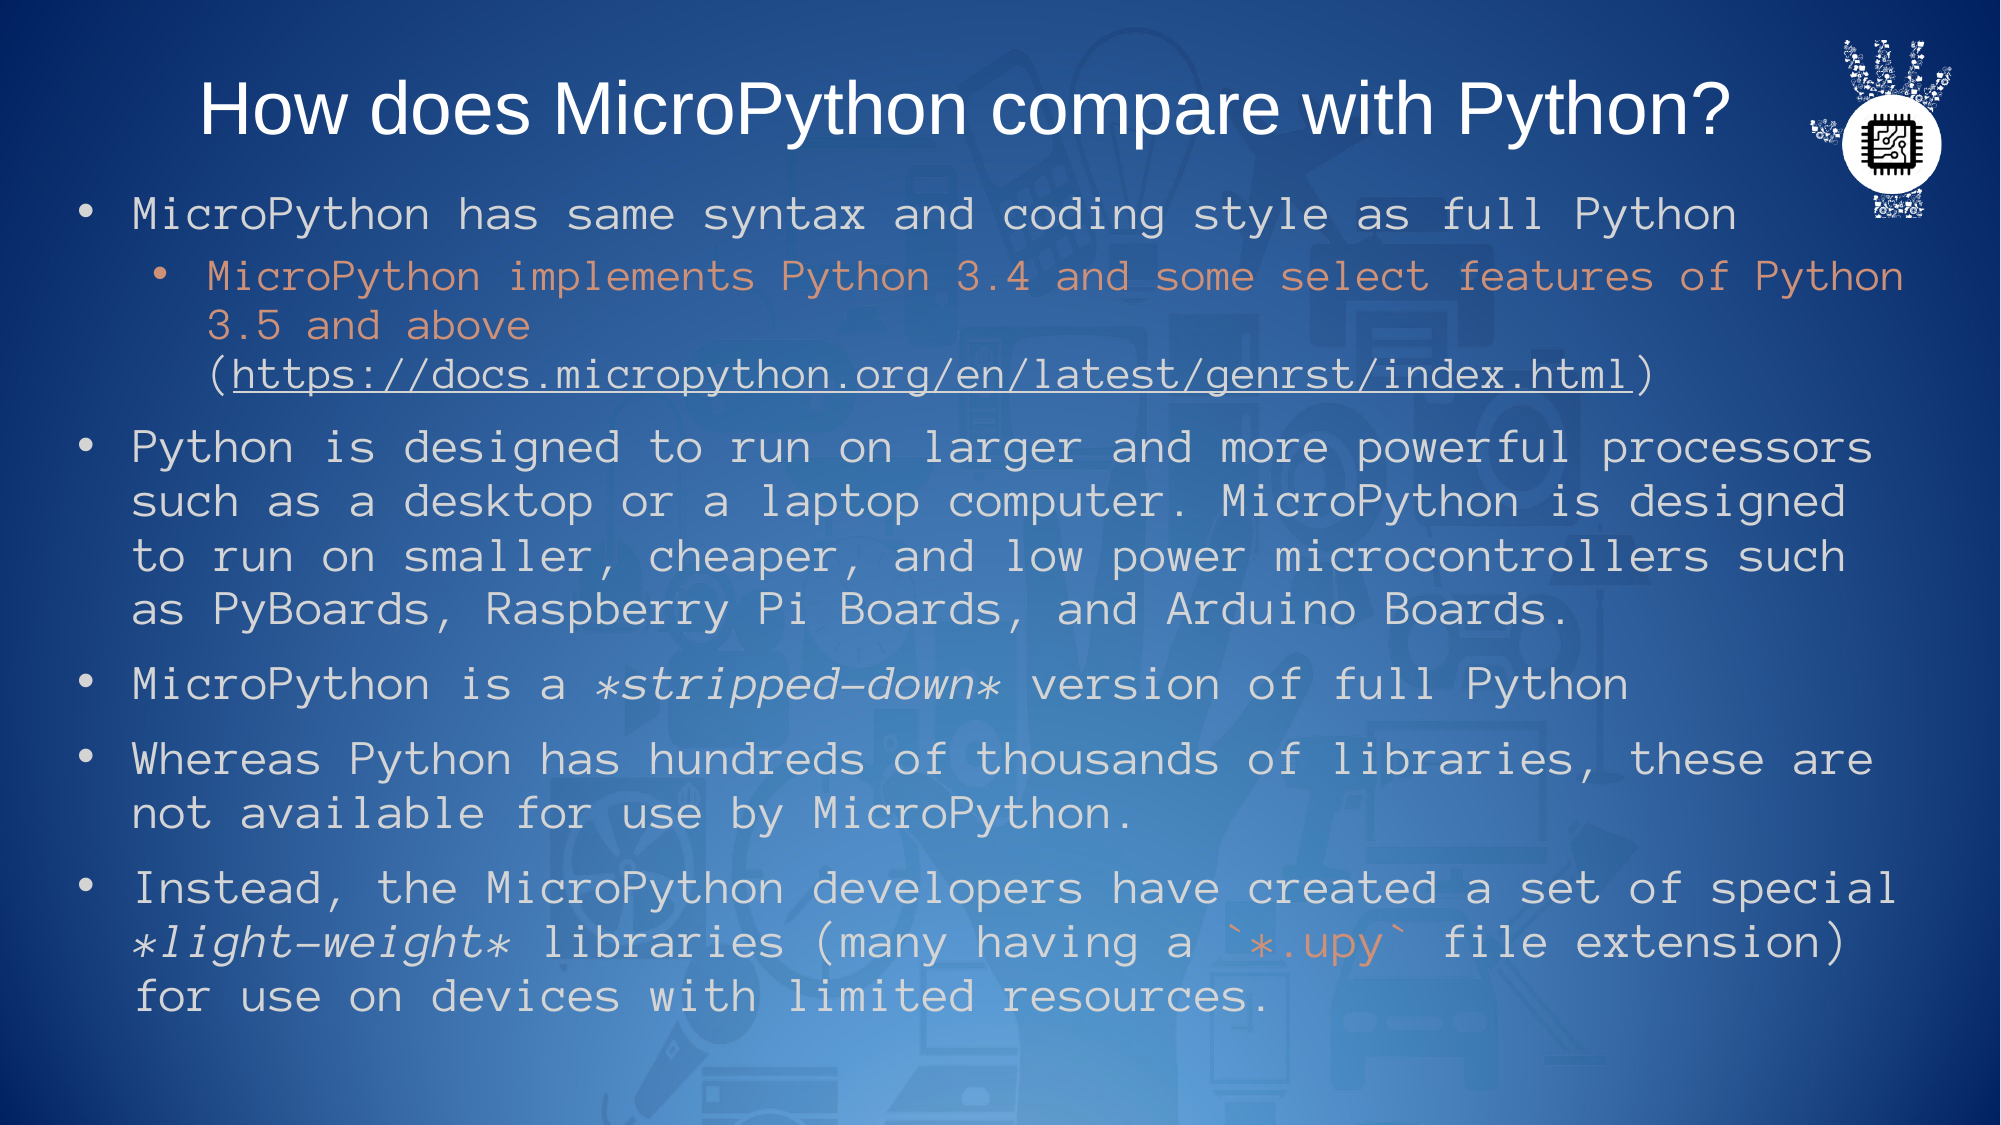

# How does MicroPython compare with Python?
MicroPython has same syntax and coding style as full Python
MicroPython implements Python 3.4 and some select features of Python 3.5 and above (https://docs.micropython.org/en/latest/genrst/index.html)
Python is designed to run on larger and more powerful processors such as a desktop or a laptop computer. MicroPython is designed to run on smaller, cheaper, and low power microcontrollers such as PyBoards, Raspberry Pi Boards, and Arduino Boards.
MicroPython is a *stripped-down* version of full Python
Whereas Python has hundreds of thousands of libraries, these are not available for use by MicroPython.
Instead, the MicroPython developers have created a set of special *light-weight* libraries (many having a `*.upy` file extension) for use on devices with limited resources.